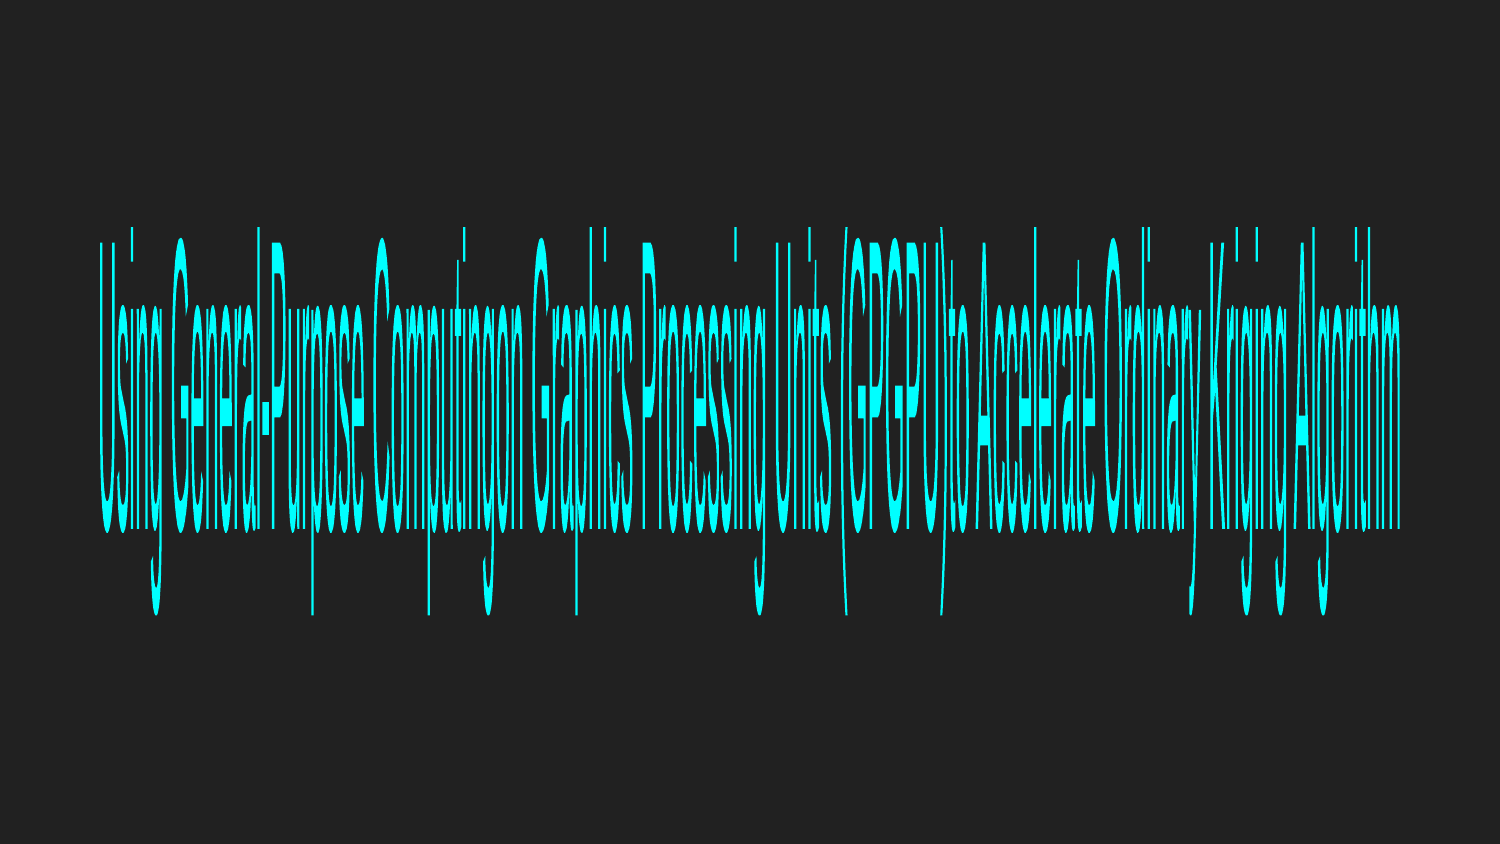

Using General-Purpose Computing
on Graphics Processing Units (GPGPU)
to Accelerate Ordinary Kriging Algorithm